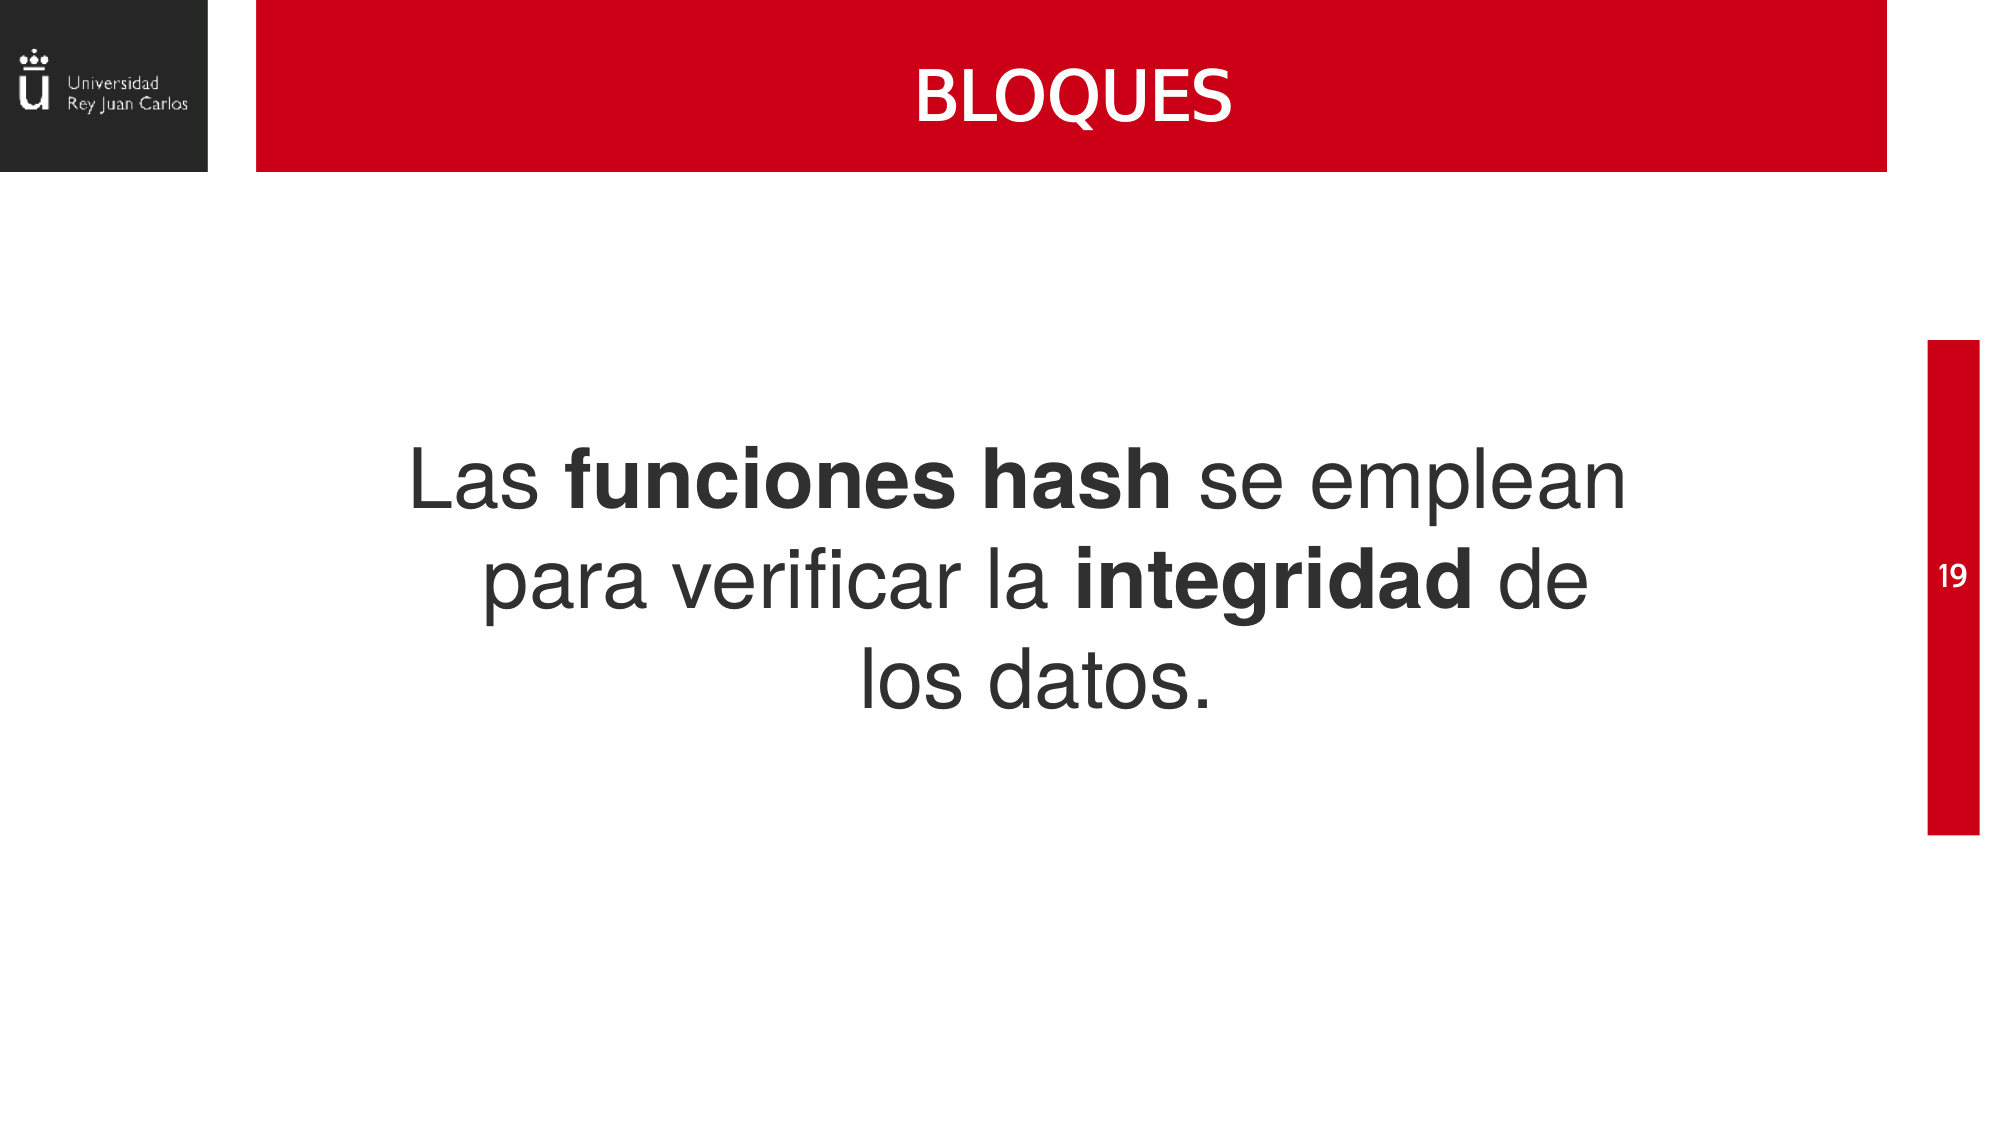

# BLOQUES
Las funciones hash se emplean para verificar la integridad de los datos.
19